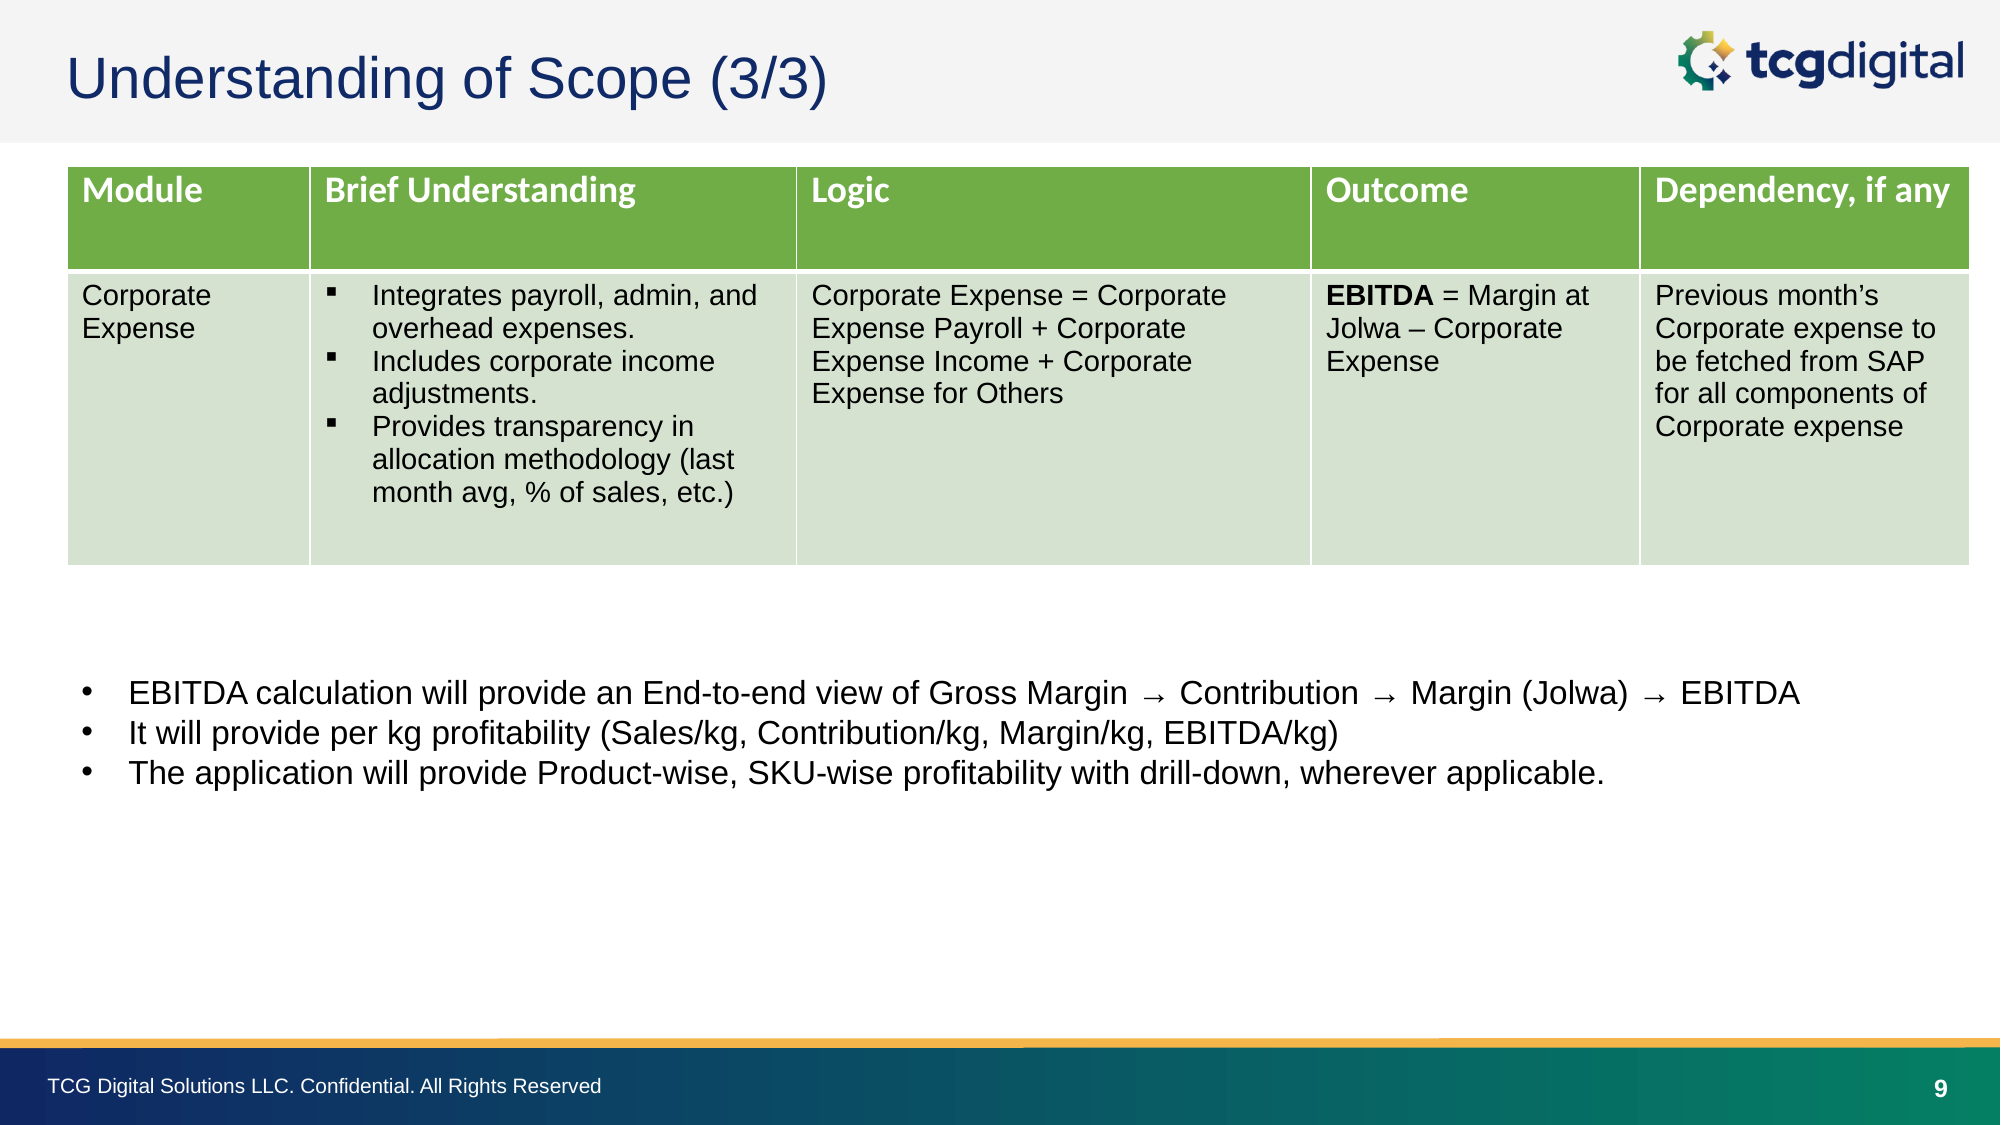

Understanding of Scope (3/3)
| Module | Brief Understanding | Logic | Outcome | Dependency, if any |
| --- | --- | --- | --- | --- |
| Corporate Expense | Integrates payroll, admin, and overhead expenses. Includes corporate income adjustments. Provides transparency in allocation methodology (last month avg, % of sales, etc.) | Corporate Expense = Corporate Expense Payroll + Corporate Expense Income + Corporate Expense for Others | EBITDA = Margin at Jolwa – Corporate Expense | Previous month’s Corporate expense to be fetched from SAP for all components of Corporate expense |
EBITDA calculation will provide an End-to-end view of Gross Margin → Contribution → Margin (Jolwa) → EBITDA
It will provide per kg profitability (Sales/kg, Contribution/kg, Margin/kg, EBITDA/kg)
The application will provide Product-wise, SKU-wise profitability with drill-down, wherever applicable.